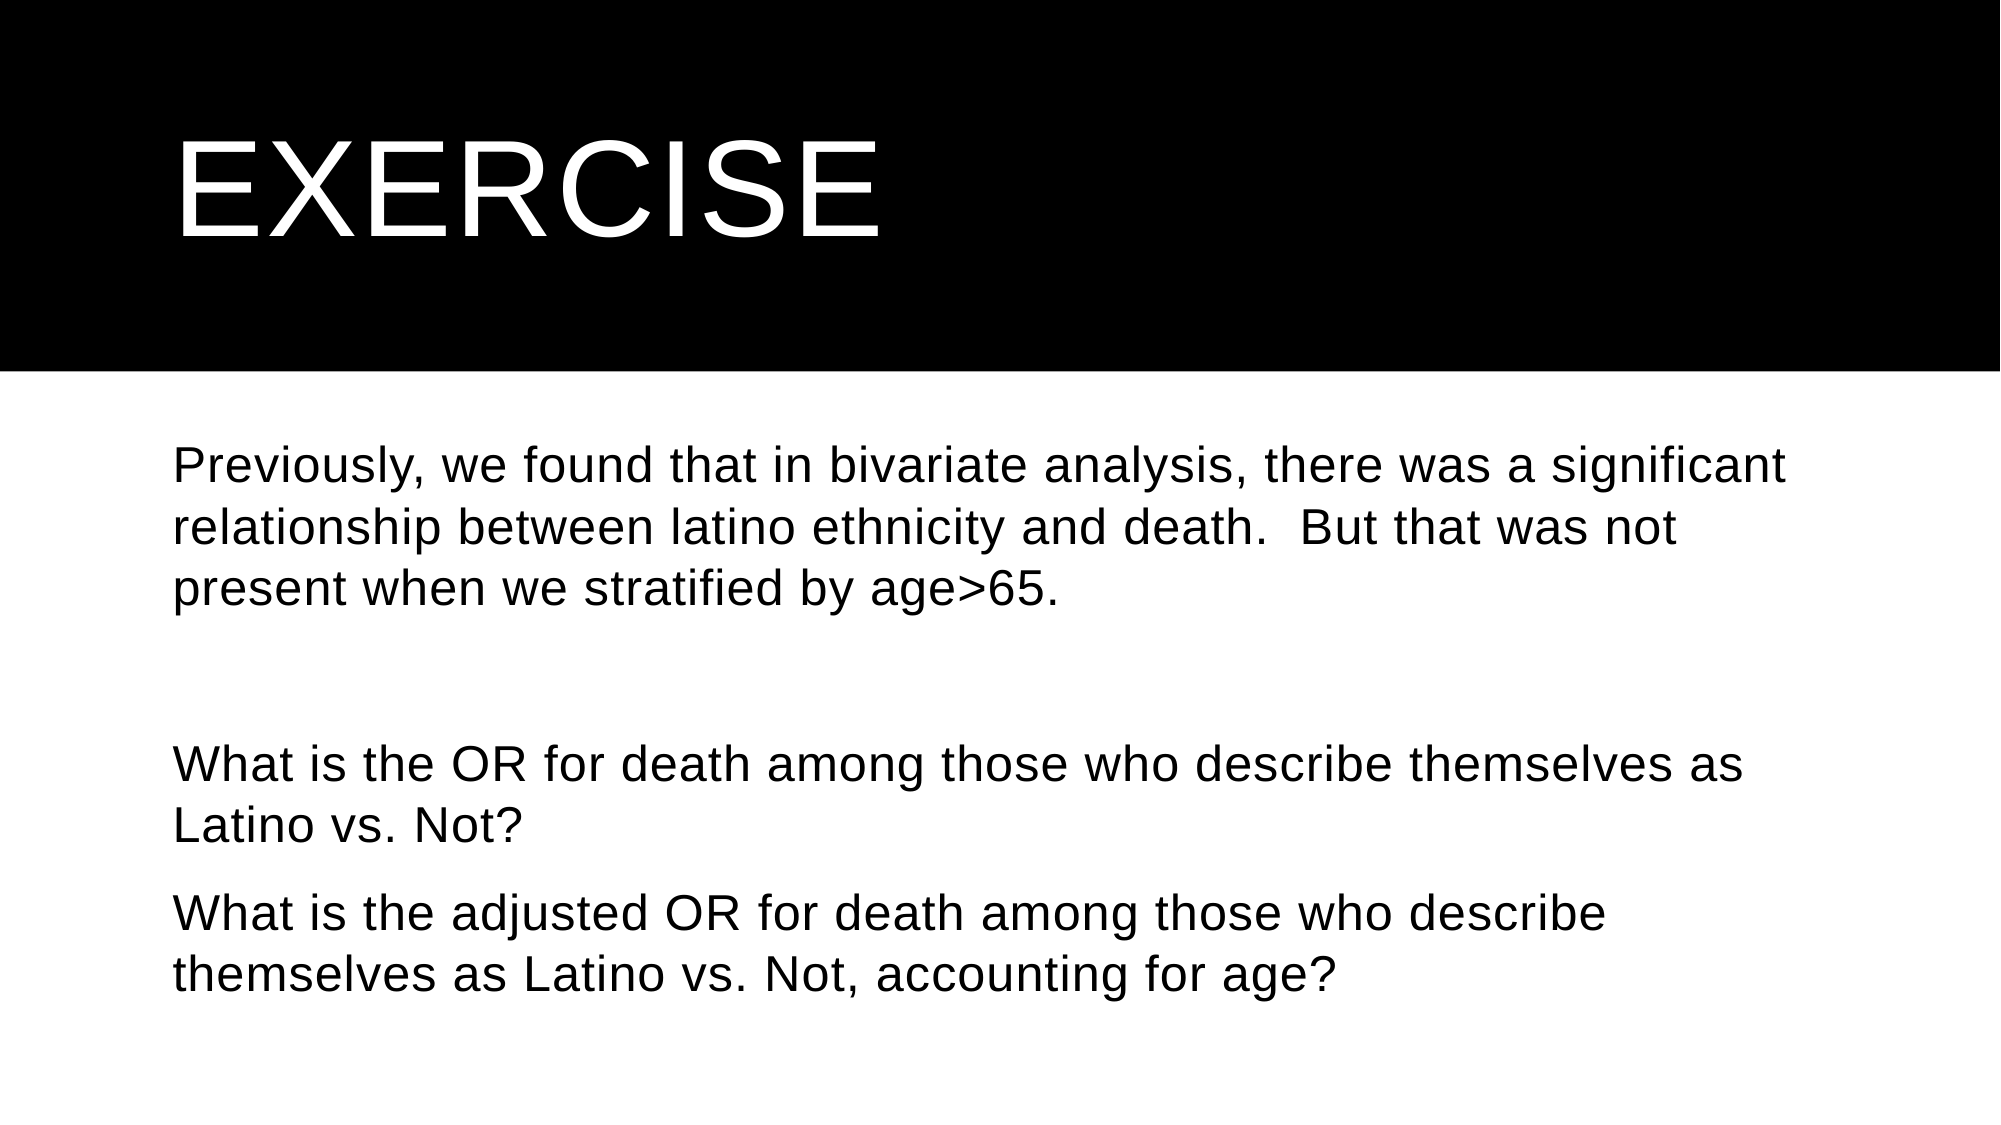

# Exercise
Previously, we found that in bivariate analysis, there was a significant relationship between latino ethnicity and death.  But that was not present when we stratified by age>65.

What is the OR for death among those who describe themselves as Latino vs. Not?
What is the adjusted OR for death among those who describe themselves as Latino vs. Not, accounting for age?